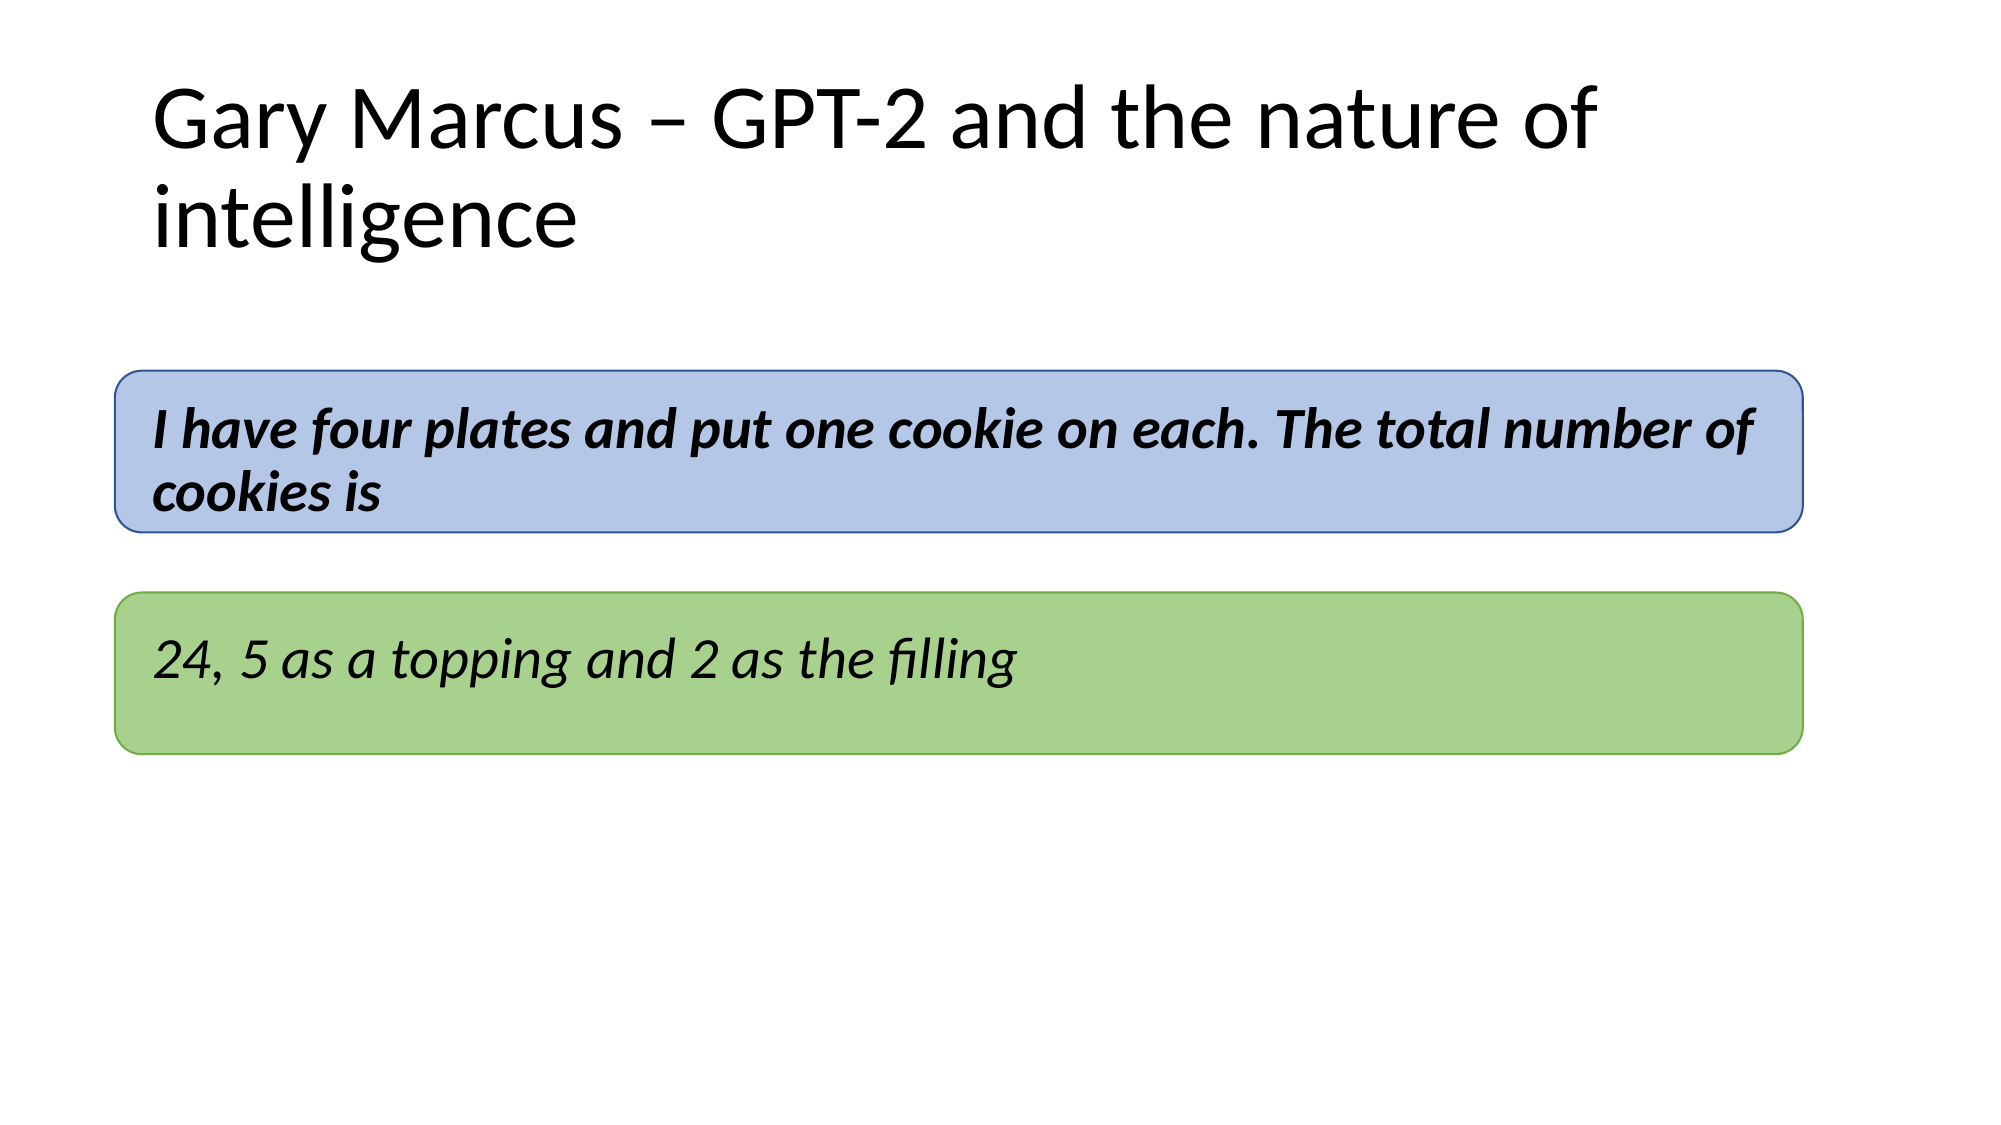

# Gary Marcus – GPT-2 and the nature of intelligence

I have four plates and put one cookie on each. The total number of cookies is

24, 5 as a topping and 2 as the filling